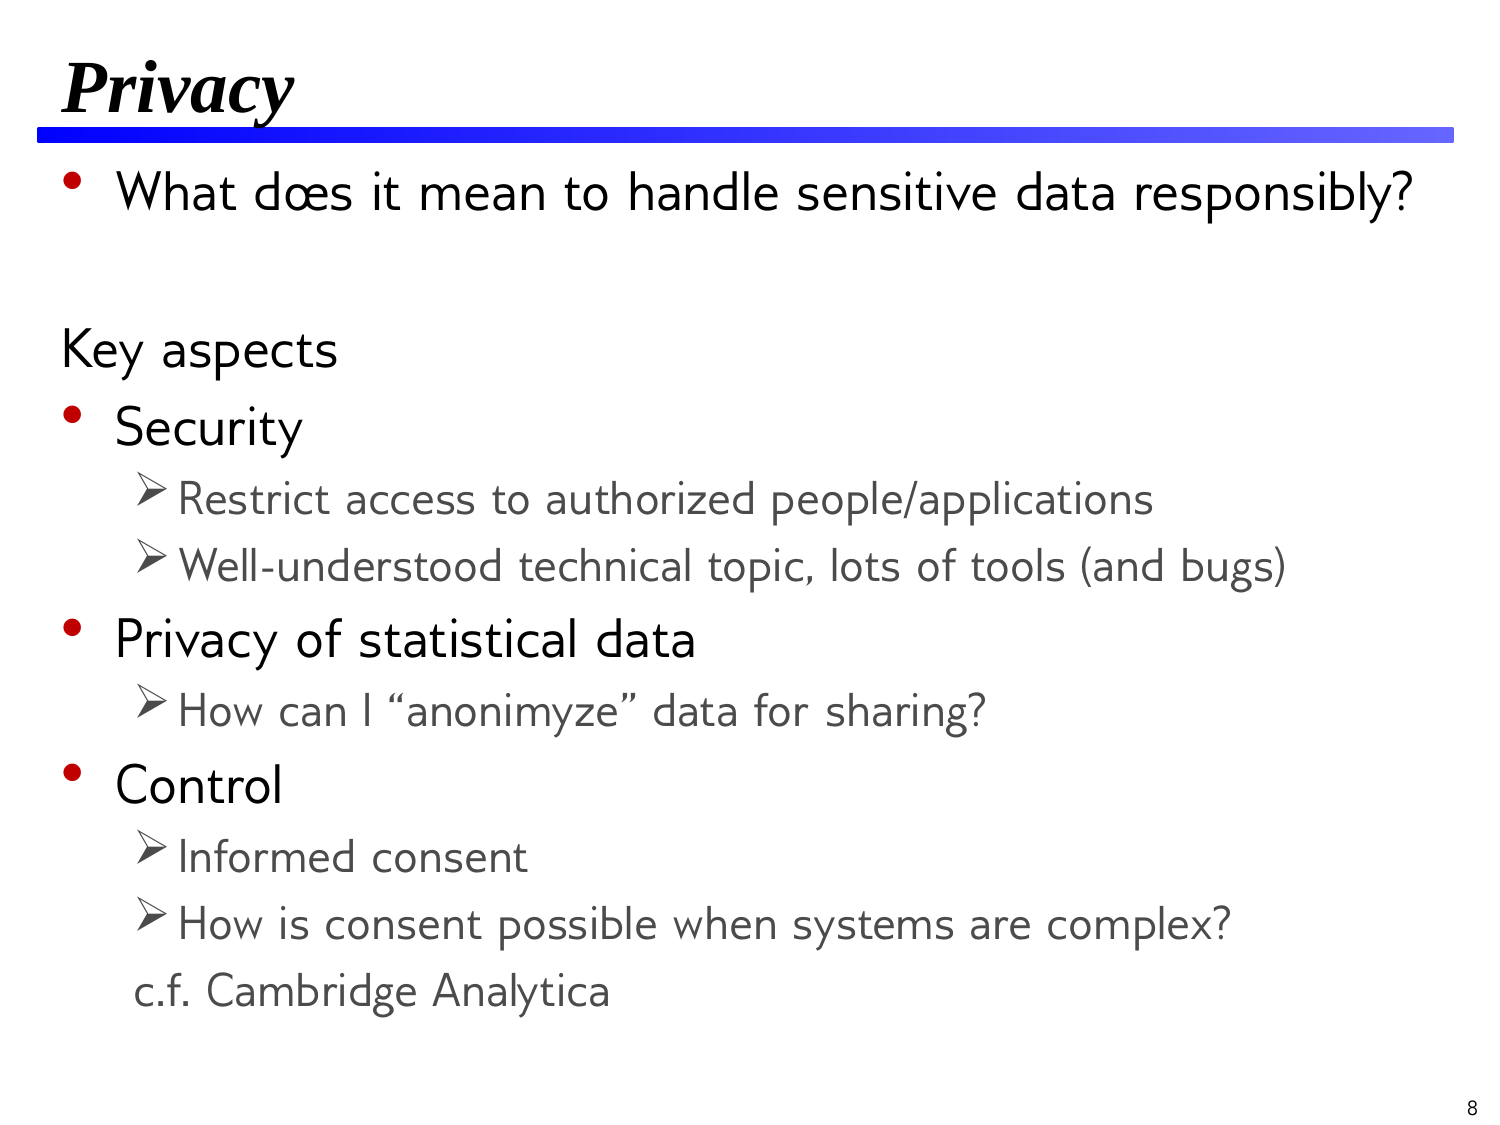

# Privacy
What does it mean to handle sensitive data responsibly?

Key aspects
Security
Restrict access to authorized people/applications
Well-understood technical topic, lots of tools (and bugs)
Privacy of statistical data
How can I “anonimyze” data for sharing?
Control
Informed consent
How is consent possible when systems are complex?
	c.f. Cambridge Analytica

8